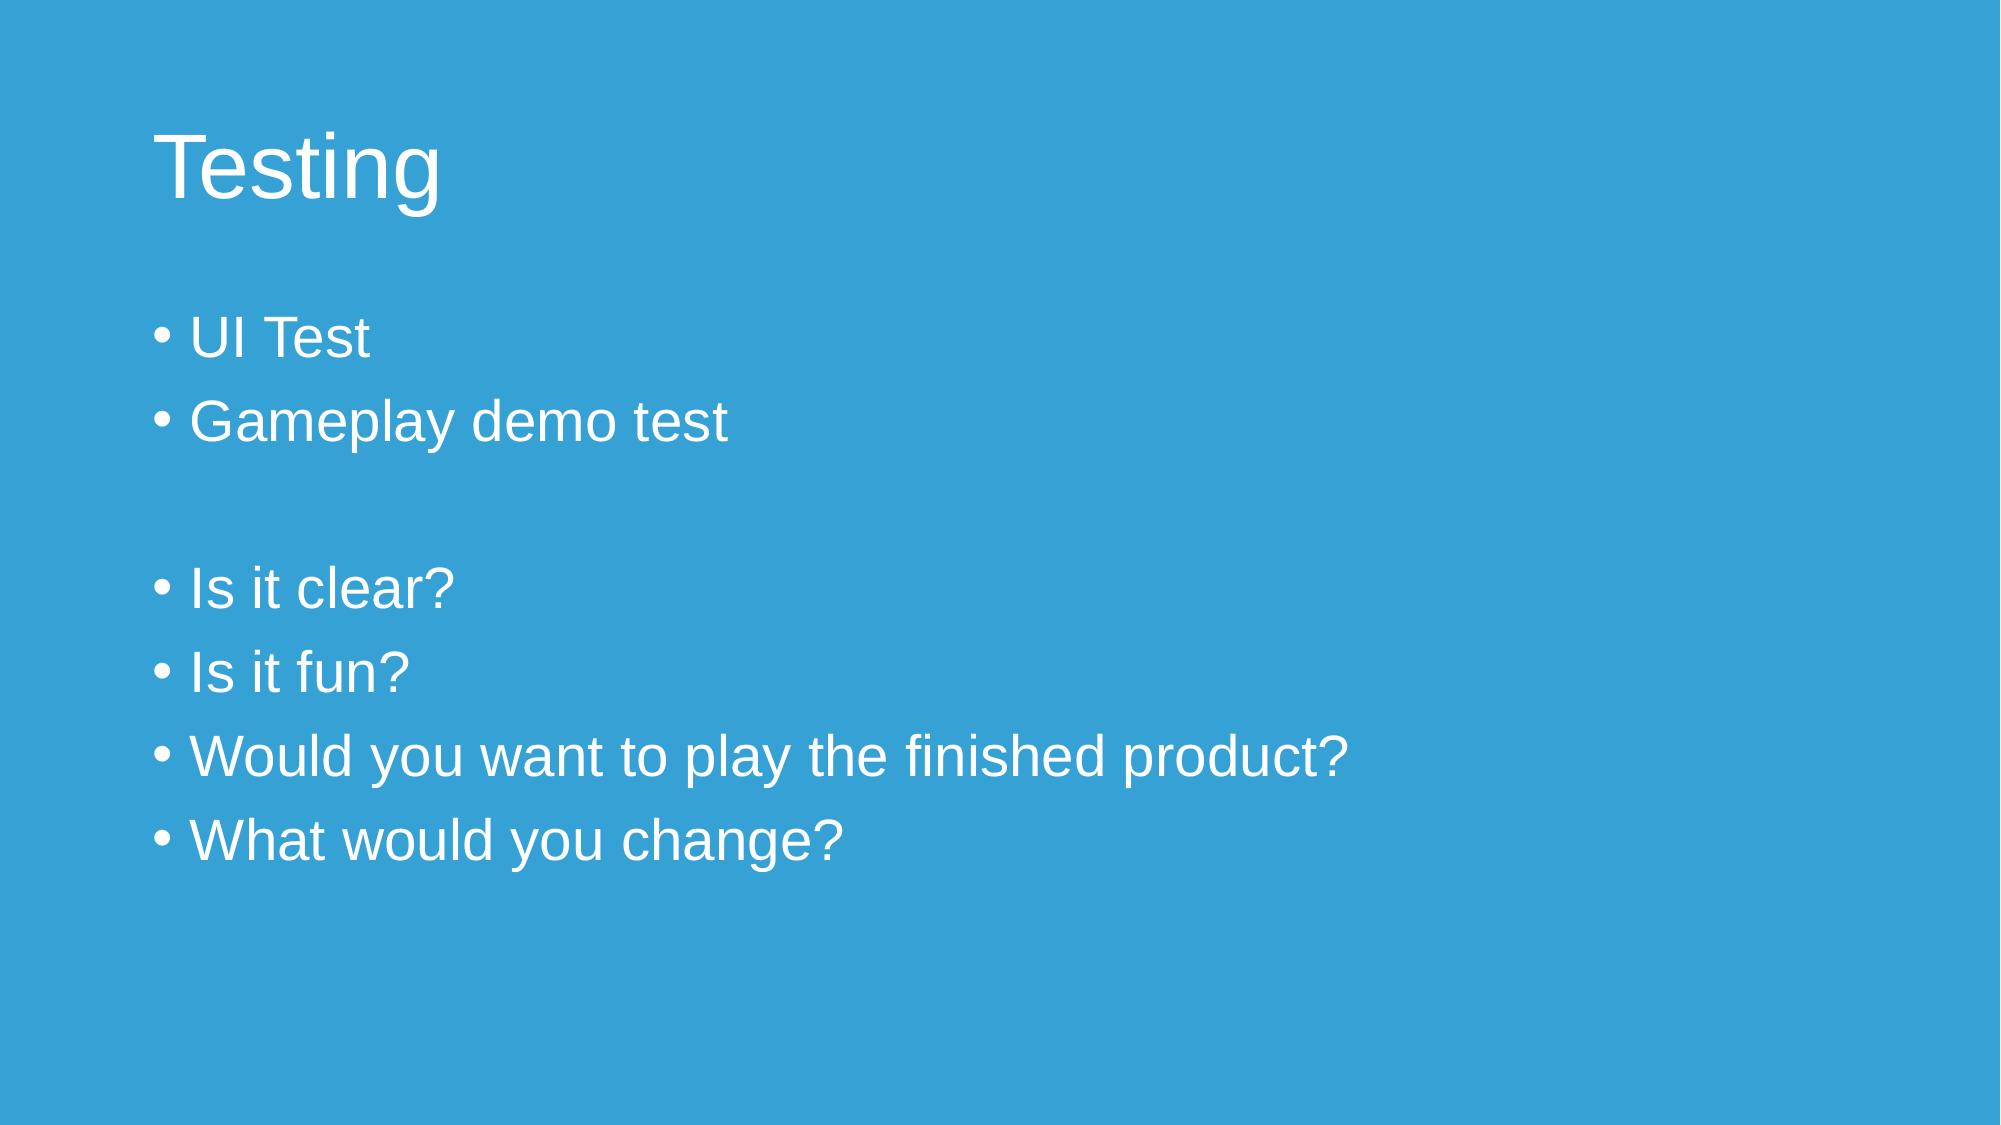

# Testing
UI Test
Gameplay demo test

Is it clear?
Is it fun?
Would you want to play the finished product?
What would you change?